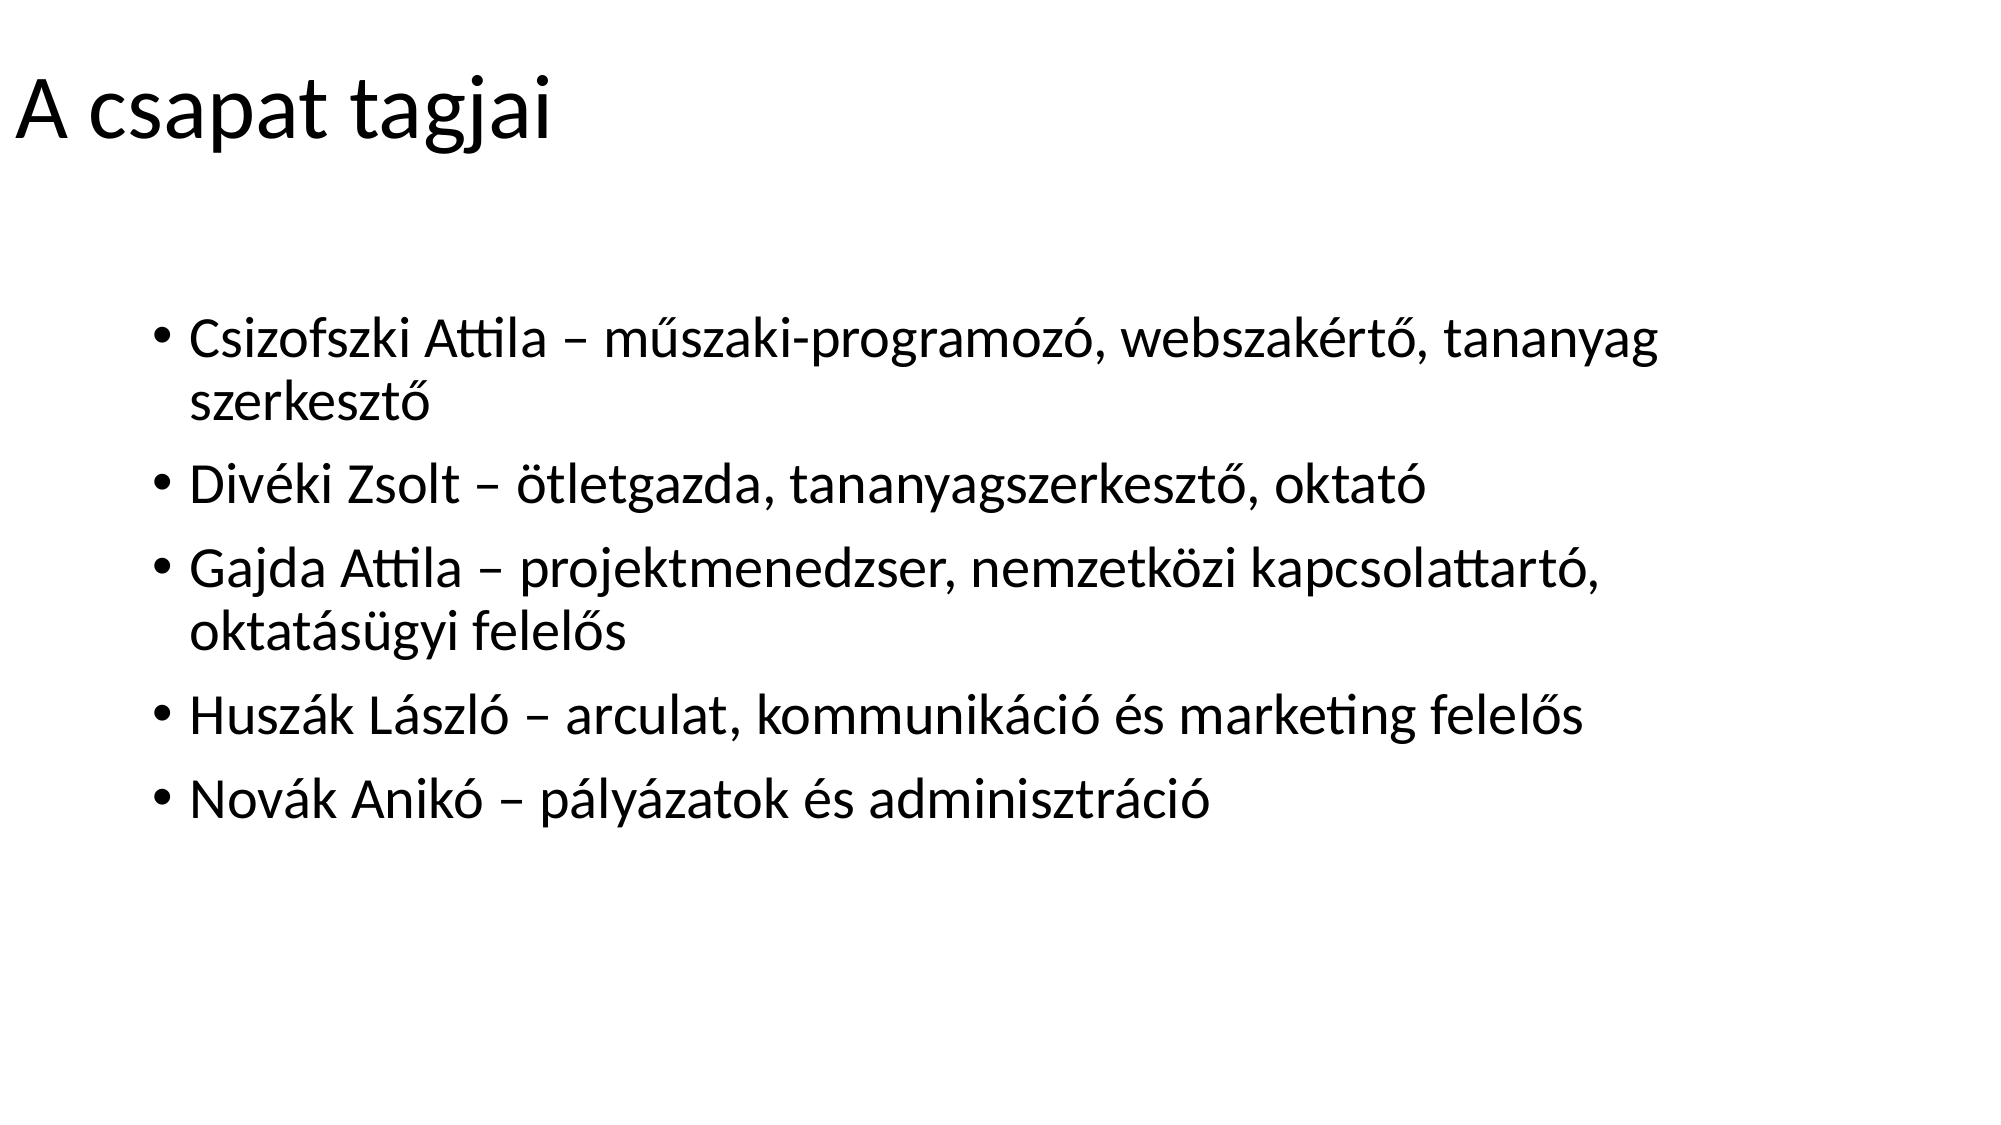

# A csapat tagjai
Csizofszki Attila – műszaki-programozó, webszakértő, tananyag szerkesztő
Divéki Zsolt – ötletgazda, tananyagszerkesztő, oktató
Gajda Attila – projektmenedzser, nemzetközi kapcsolattartó, oktatásügyi felelős
Huszák László – arculat, kommunikáció és marketing felelős
Novák Anikó – pályázatok és adminisztráció